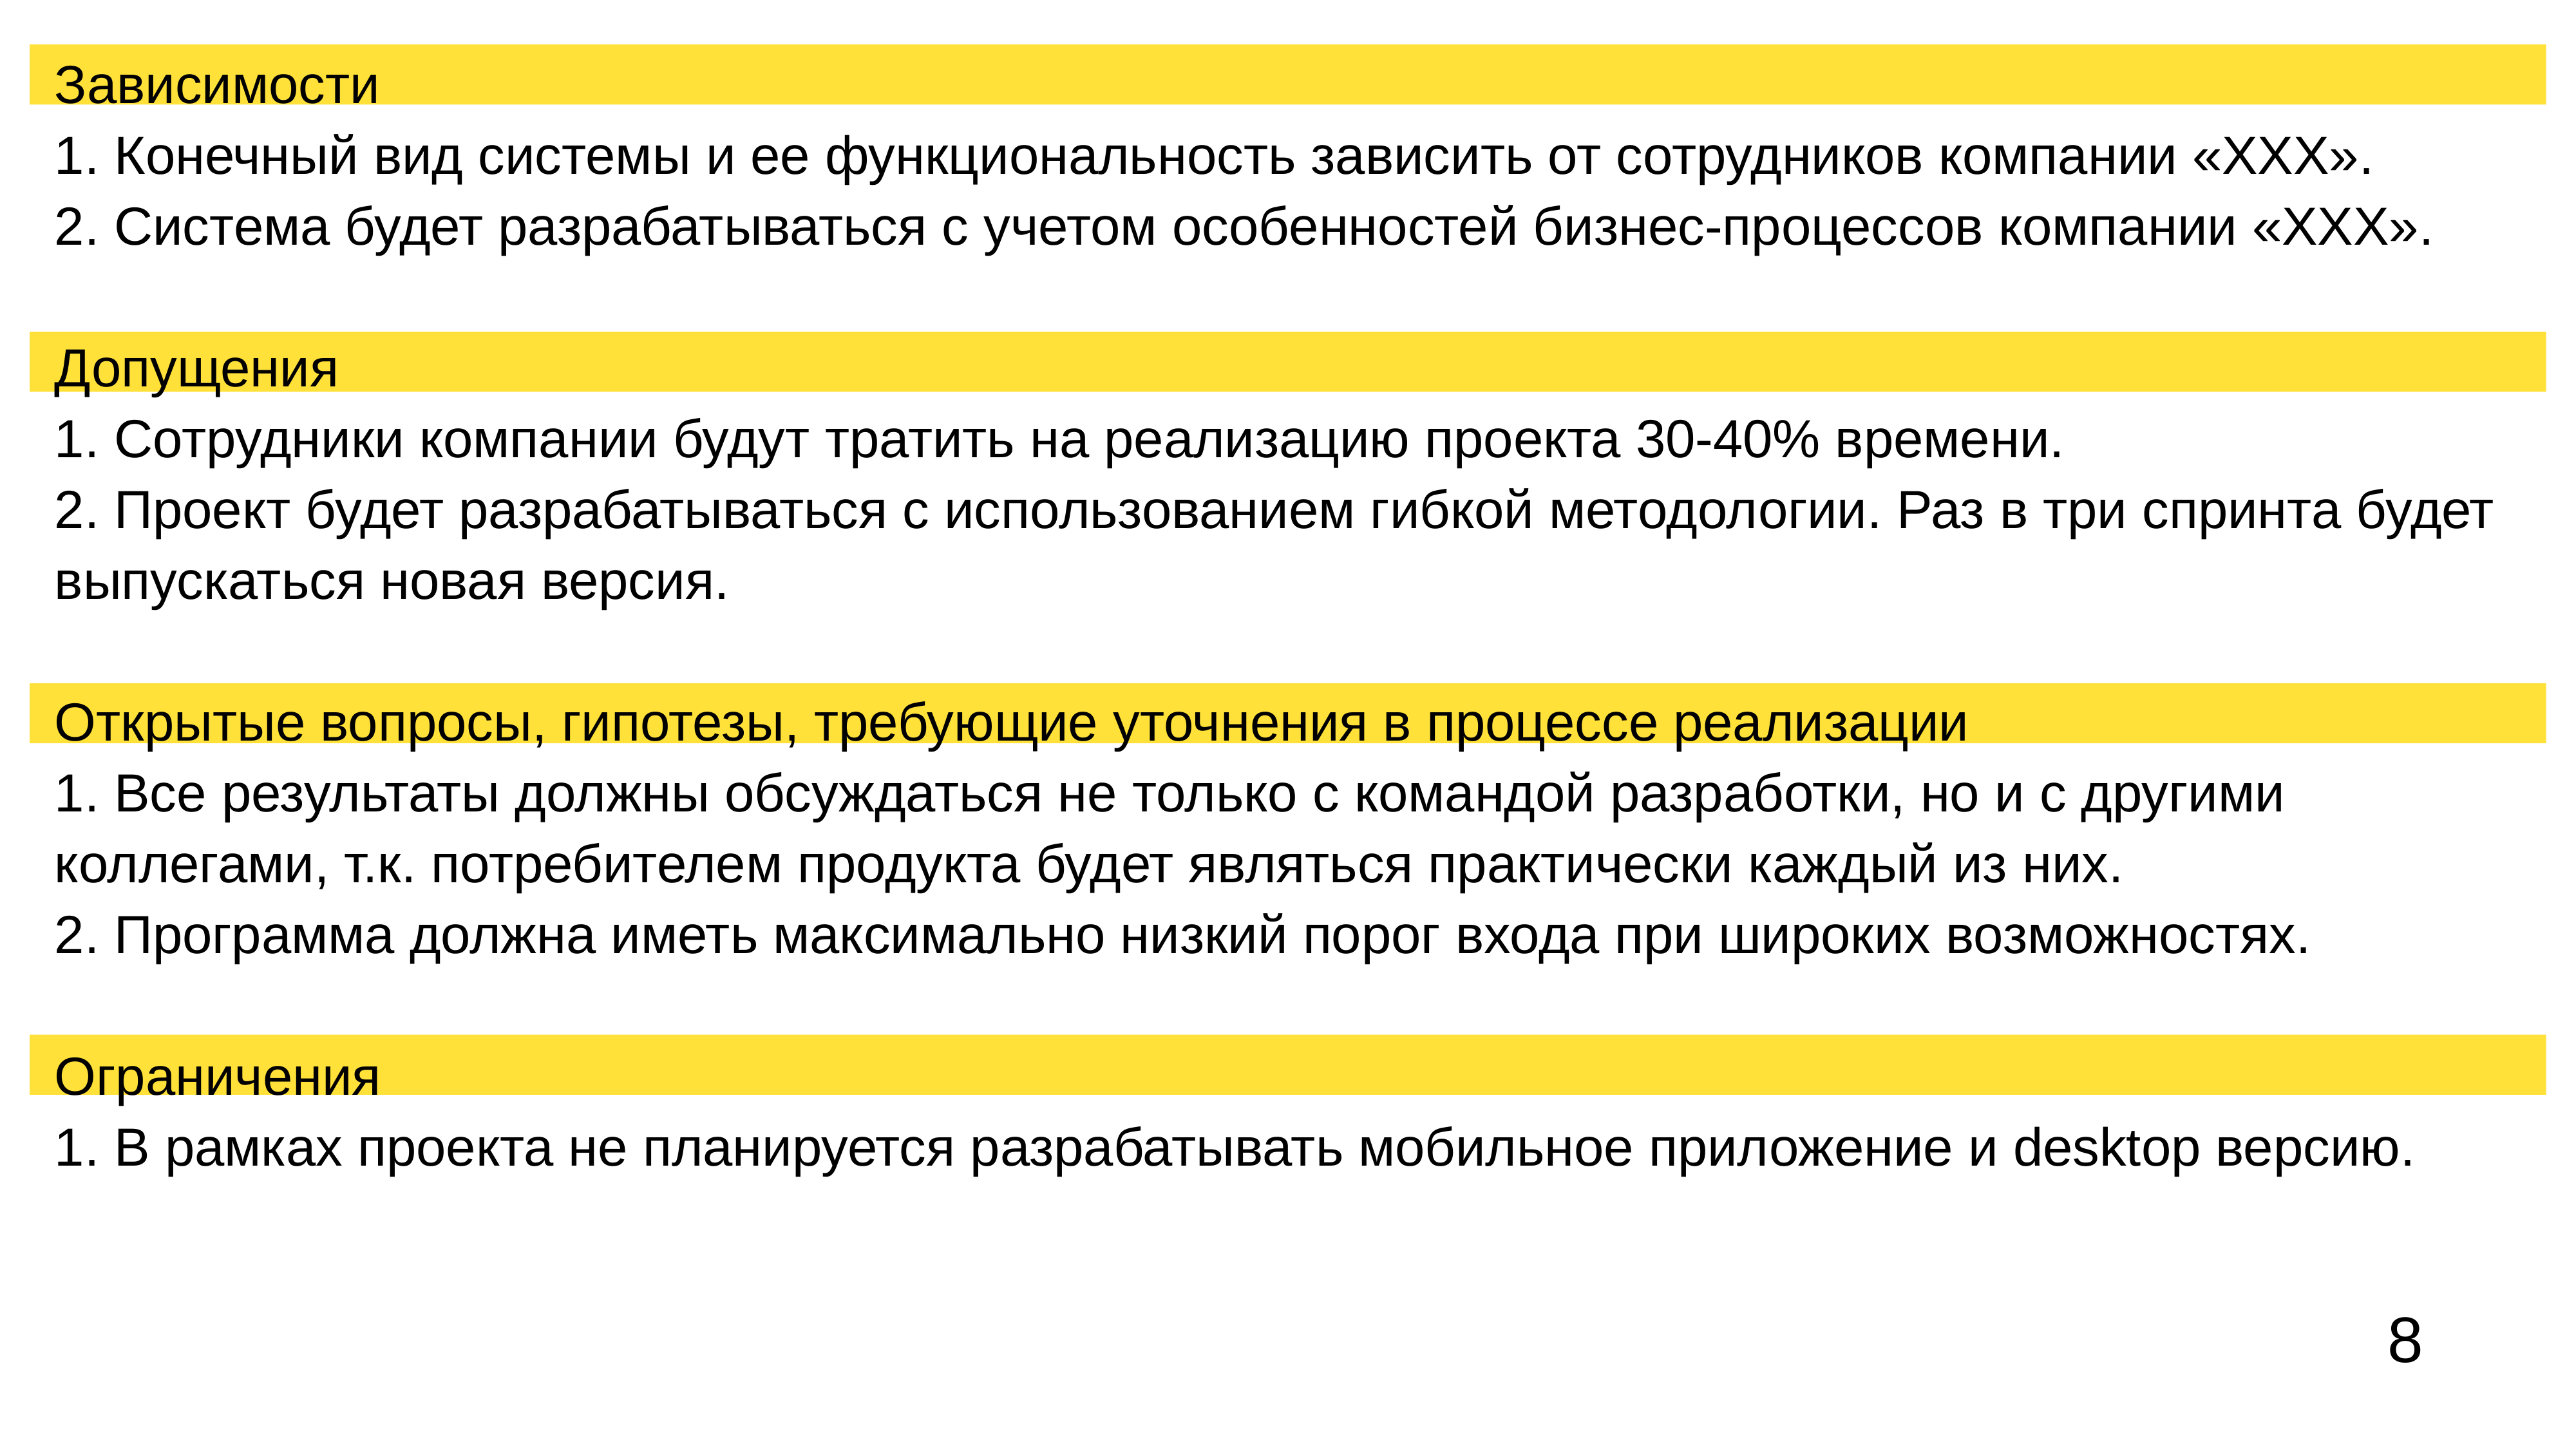

Зависимости
1. Конечный вид системы и ее функциональность зависить от сотрудников компании «XXX».
2. Система будет разрабатываться с учетом особенностей бизнес-процессов компании «XXX».

Допущения
1. Сотрудники компании будут тратить на реализацию проекта 30-40% времени.
2. Проект будет разрабатываться с использованием гибкой методологии. Раз в три спринта будет выпускаться новая версия.

Открытые вопросы, гипотезы, требующие уточнения в процессе реализации
1. Все результаты должны обсуждаться не только с командой разработки, но и с другими коллегами, т.к. потребителем продукта будет являться практически каждый из них.
2. Программа должна иметь максимально низкий порог входа при широких возможностях.

Ограничения
1. В рамках проекта не планируется разрабатывать мобильное приложение и desktop версию.

8